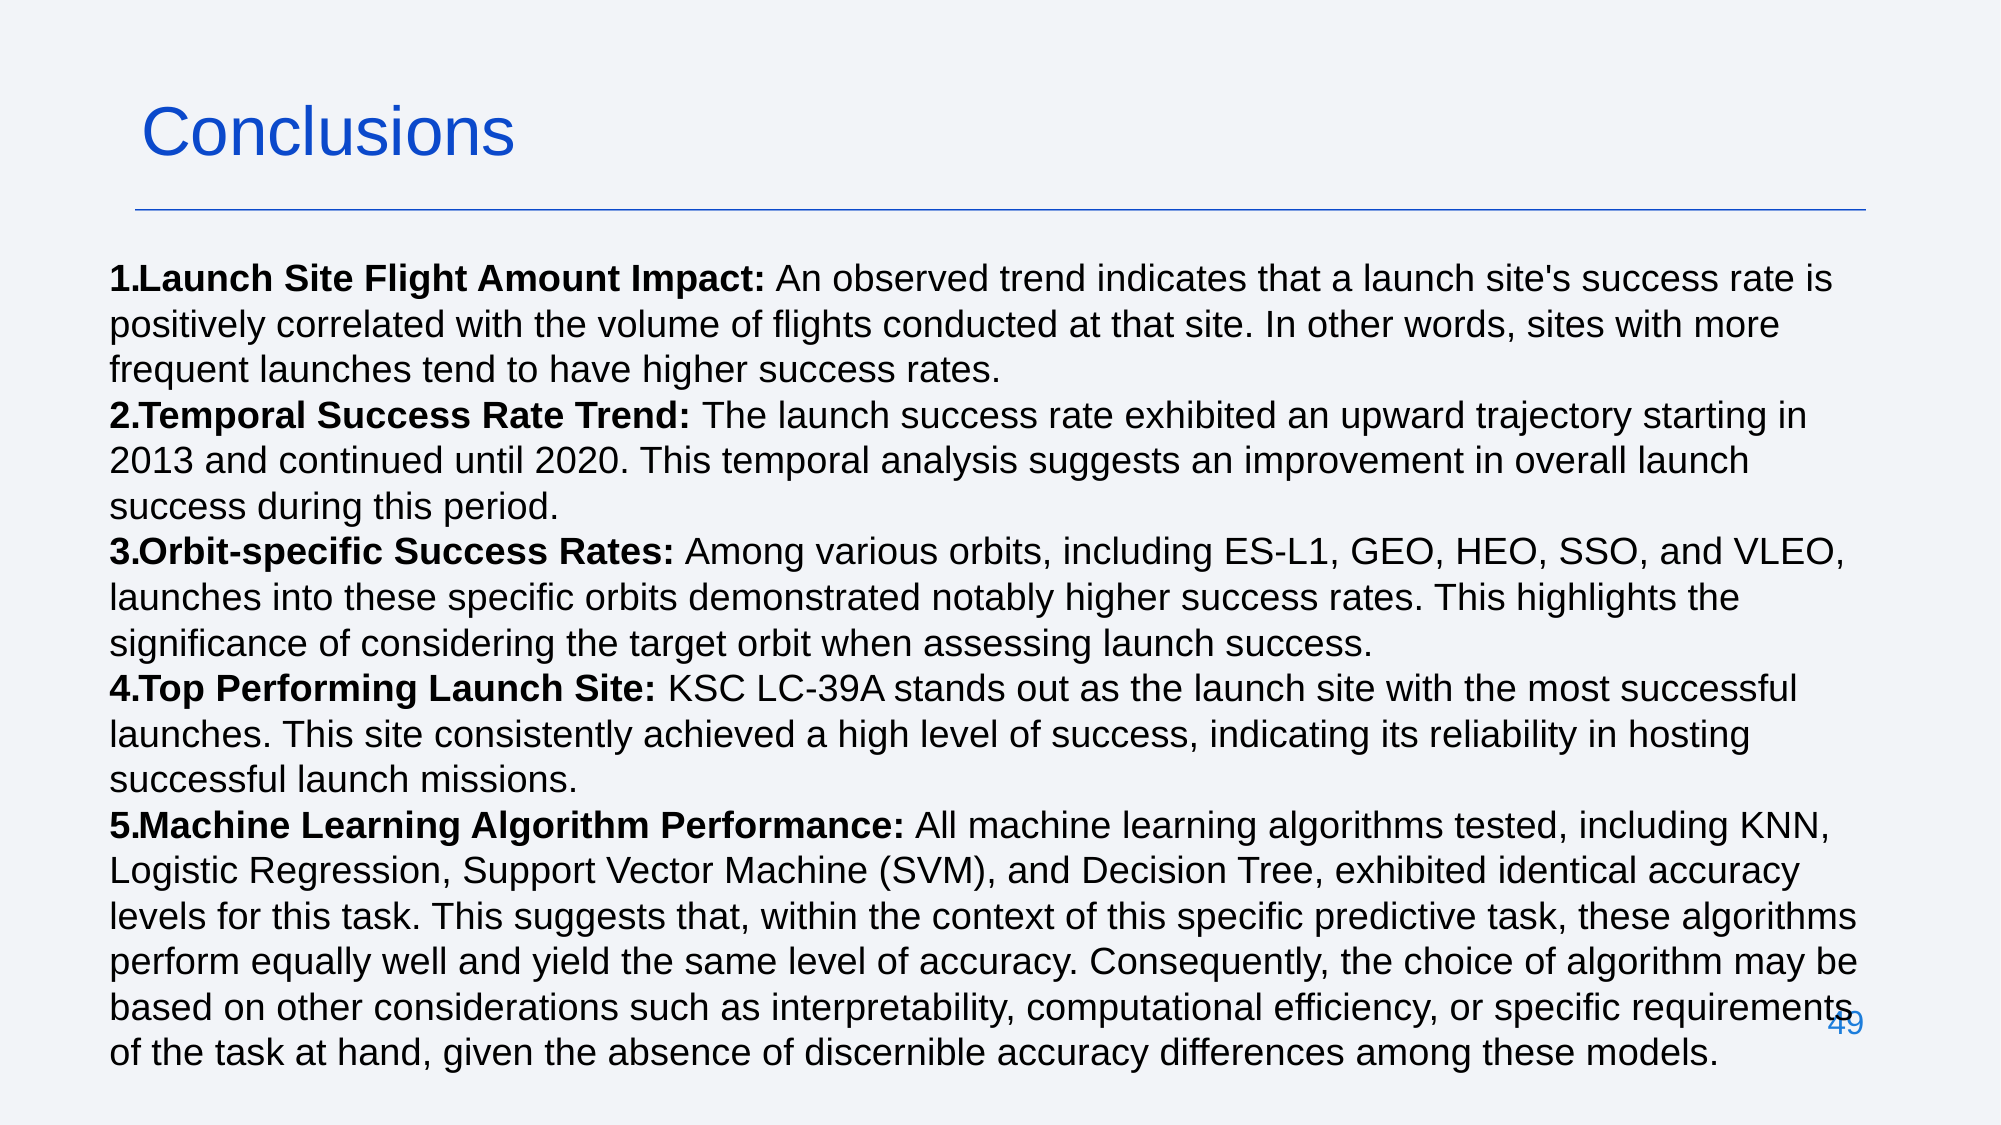

Conclusions
Launch Site Flight Amount Impact: An observed trend indicates that a launch site's success rate is positively correlated with the volume of flights conducted at that site. In other words, sites with more frequent launches tend to have higher success rates.
Temporal Success Rate Trend: The launch success rate exhibited an upward trajectory starting in 2013 and continued until 2020. This temporal analysis suggests an improvement in overall launch success during this period.
Orbit-specific Success Rates: Among various orbits, including ES-L1, GEO, HEO, SSO, and VLEO, launches into these specific orbits demonstrated notably higher success rates. This highlights the significance of considering the target orbit when assessing launch success.
Top Performing Launch Site: KSC LC-39A stands out as the launch site with the most successful launches. This site consistently achieved a high level of success, indicating its reliability in hosting successful launch missions.
Machine Learning Algorithm Performance: All machine learning algorithms tested, including KNN, Logistic Regression, Support Vector Machine (SVM), and Decision Tree, exhibited identical accuracy levels for this task. This suggests that, within the context of this specific predictive task, these algorithms perform equally well and yield the same level of accuracy. Consequently, the choice of algorithm may be based on other considerations such as interpretability, computational efficiency, or specific requirements of the task at hand, given the absence of discernible accuracy differences among these models.
49